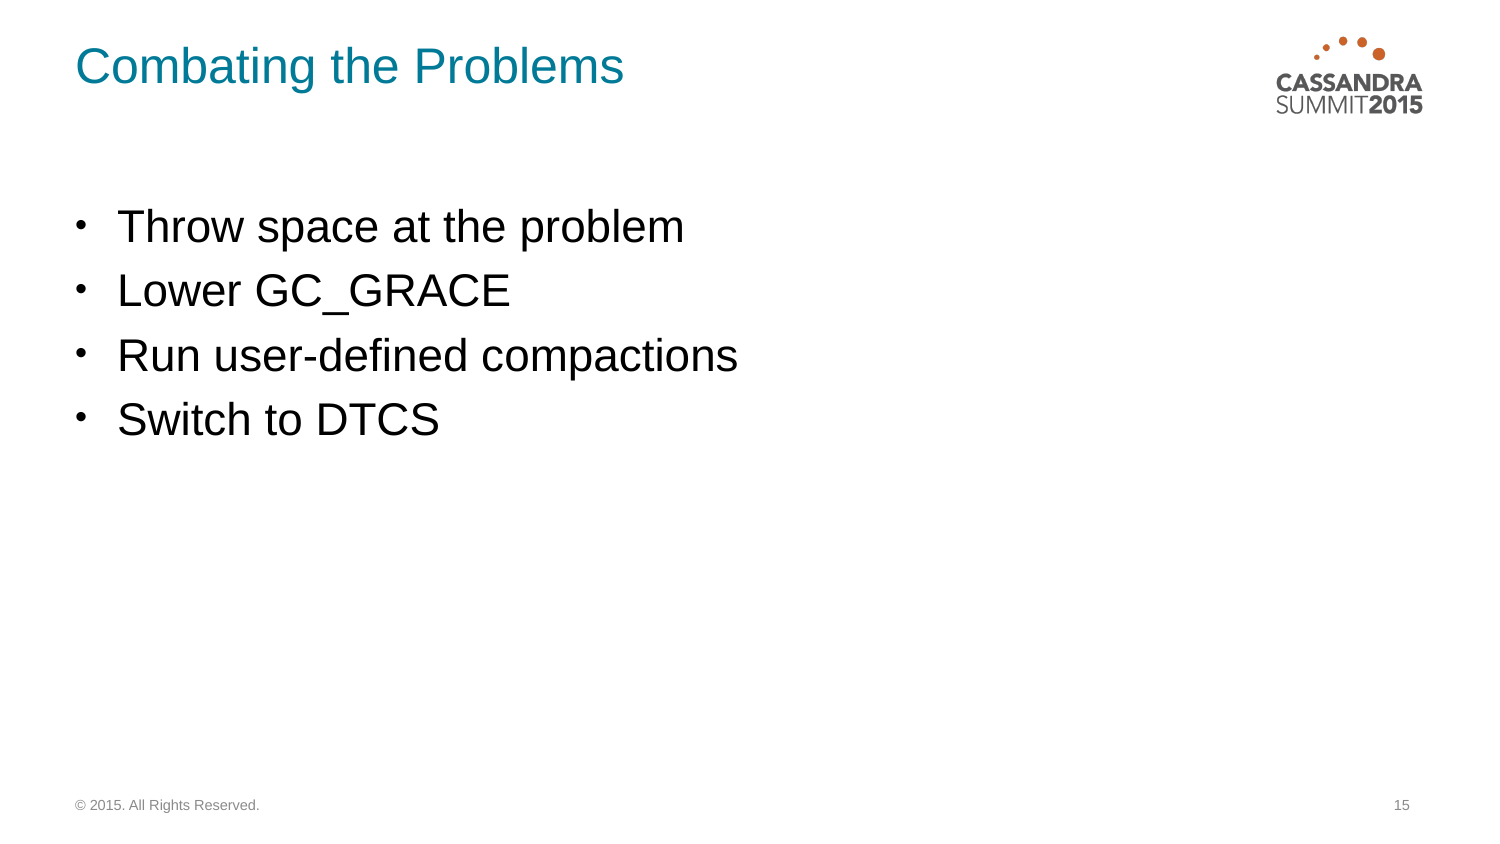

# Combating the Problems
Throw space at the problem
Lower GC_GRACE
Run user-defined compactions
Switch to DTCS

© 2015. All Rights Reserved.
15